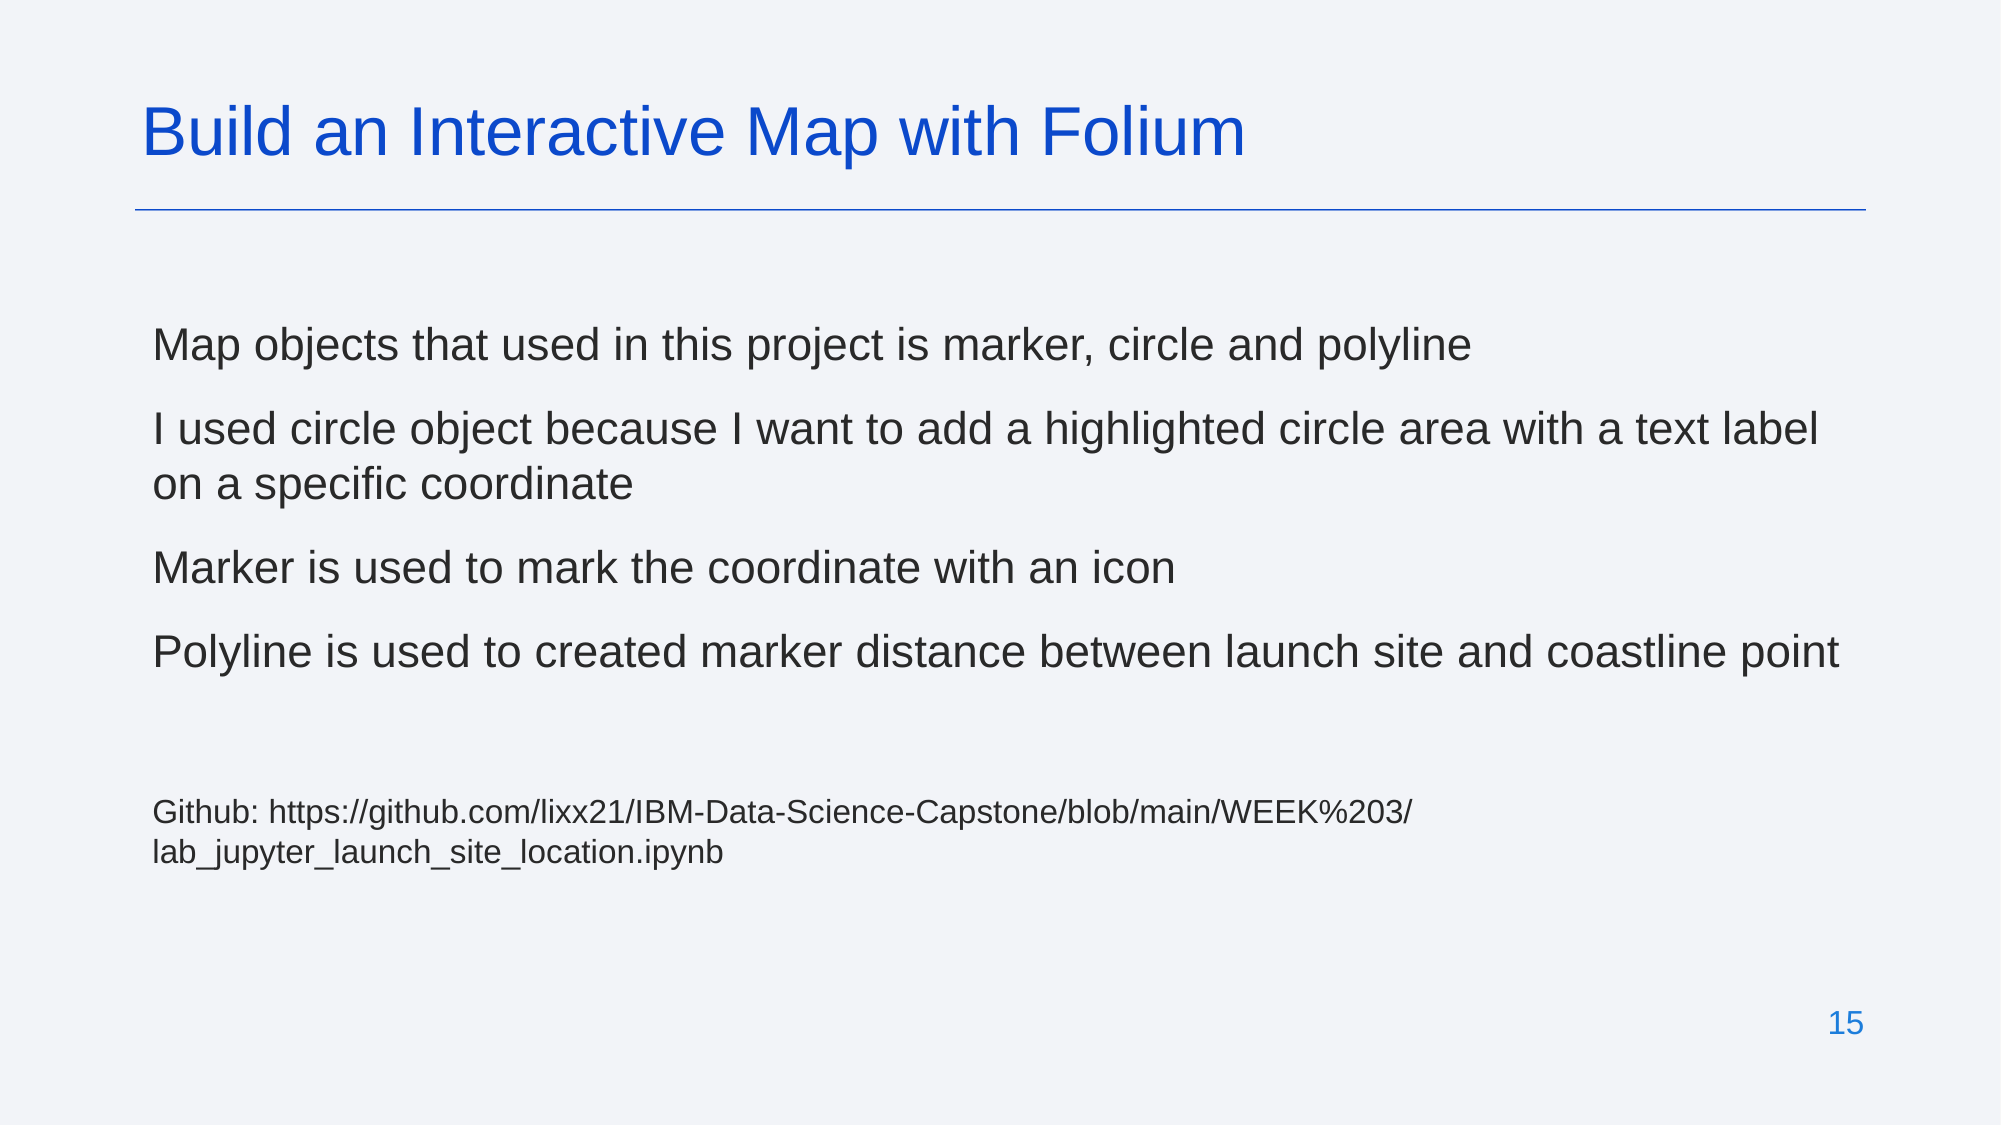

Build an Interactive Map with Folium
Map objects that used in this project is marker, circle and polyline
I used circle object because I want to add a highlighted circle area with a text label on a specific coordinate
Marker is used to mark the coordinate with an icon
Polyline is used to created marker distance between launch site and coastline point

Github: https://github.com/lixx21/IBM-Data-Science-Capstone/blob/main/WEEK%203/lab_jupyter_launch_site_location.ipynb

15